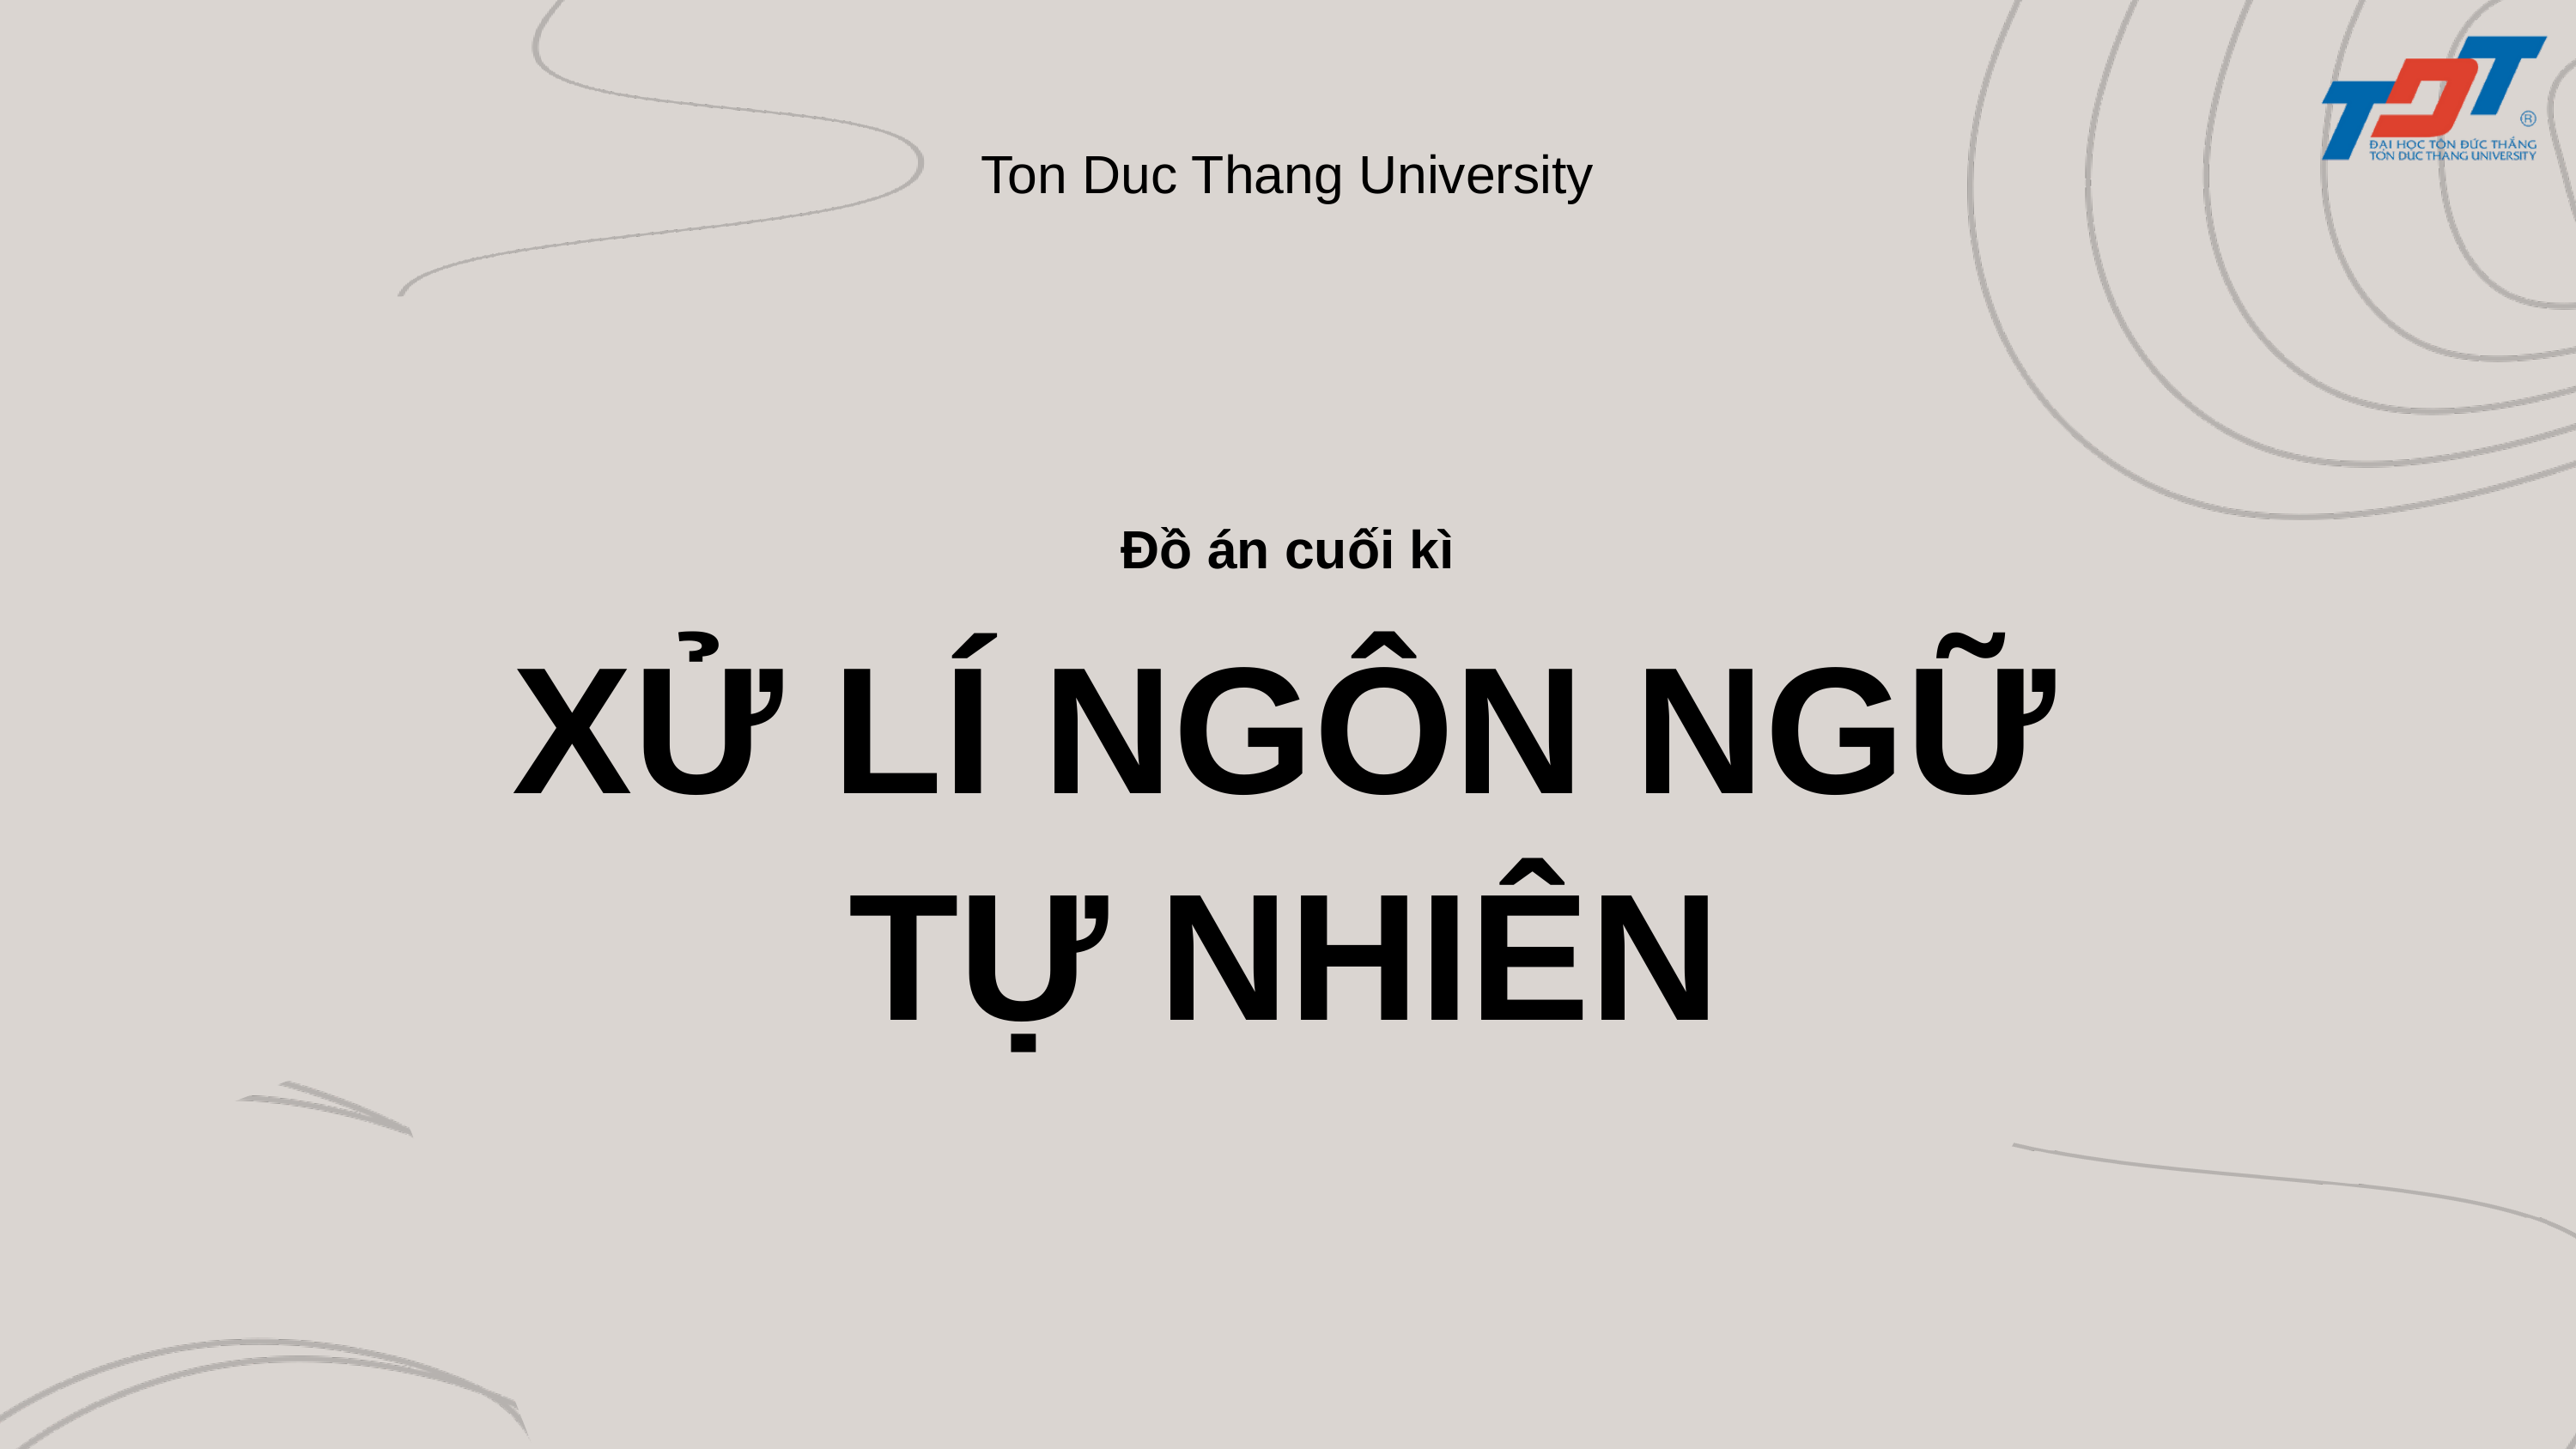

Ton Duc Thang University
Đồ án cuối kì
XỬ LÍ NGÔN NGỮ TỰ NHIÊN